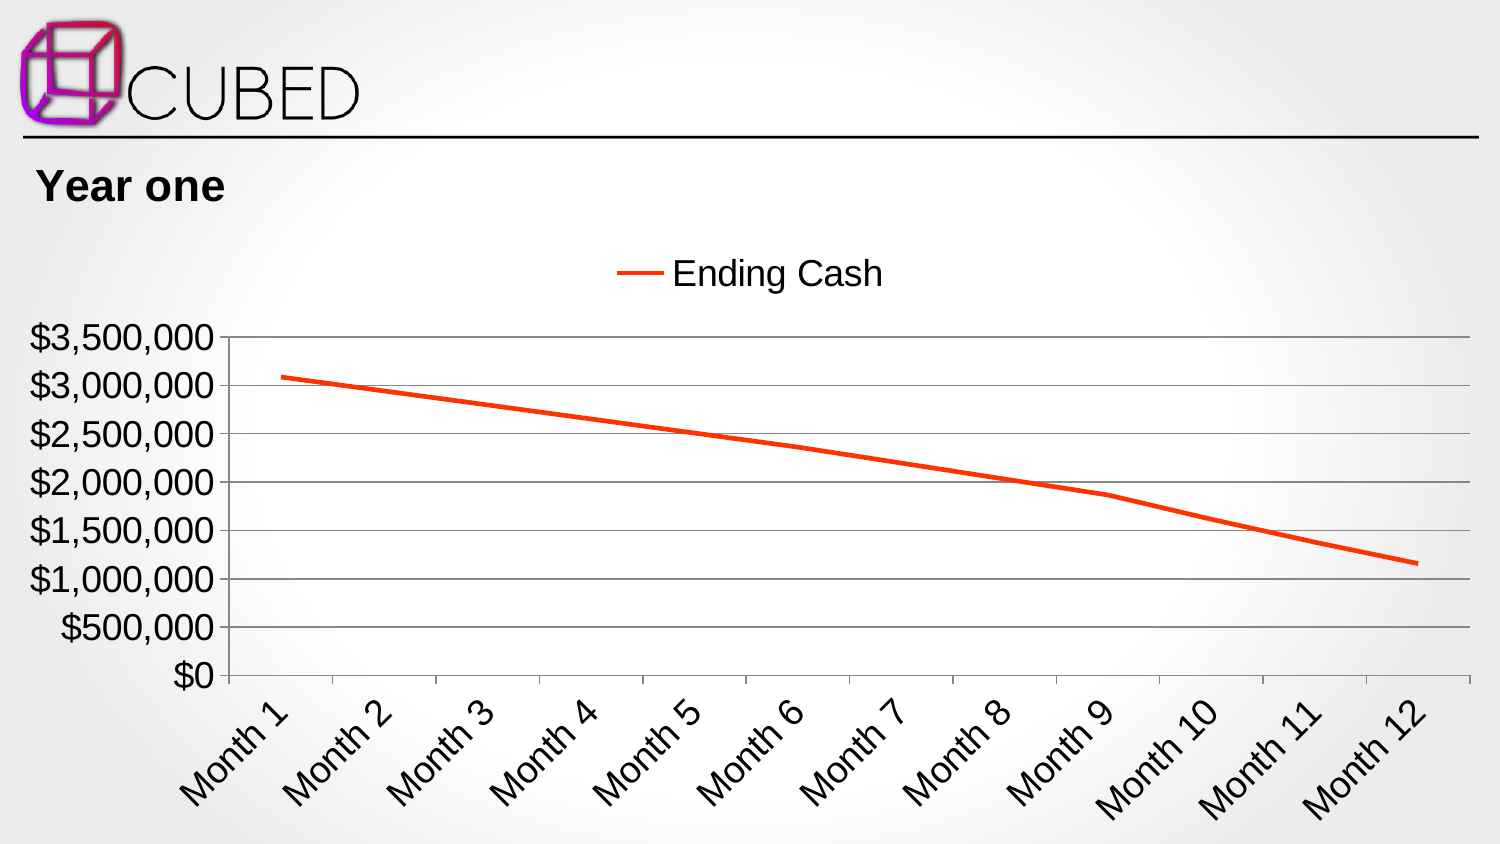

### Chart: Year one

| Category | Ending Cash |
|---|---|
| Month 1 | 3086200.0 |
| Month 2 | 2941900.0 |
| Month 3 | 2797600.0 |
| Month 4 | 2652300.0 |
| Month 5 | 2507000.0 |
| Month 6 | 2361700.0 |
| Month 7 | 2196399.5 |
| Month 8 | 2031098.75 |
| Month 9 | 1865797.75 |
| Month 10 | 1614913.9280821912 |
| Month 11 | 1377587.6404109597 |
| Month 12 | 1156259.243150685 |